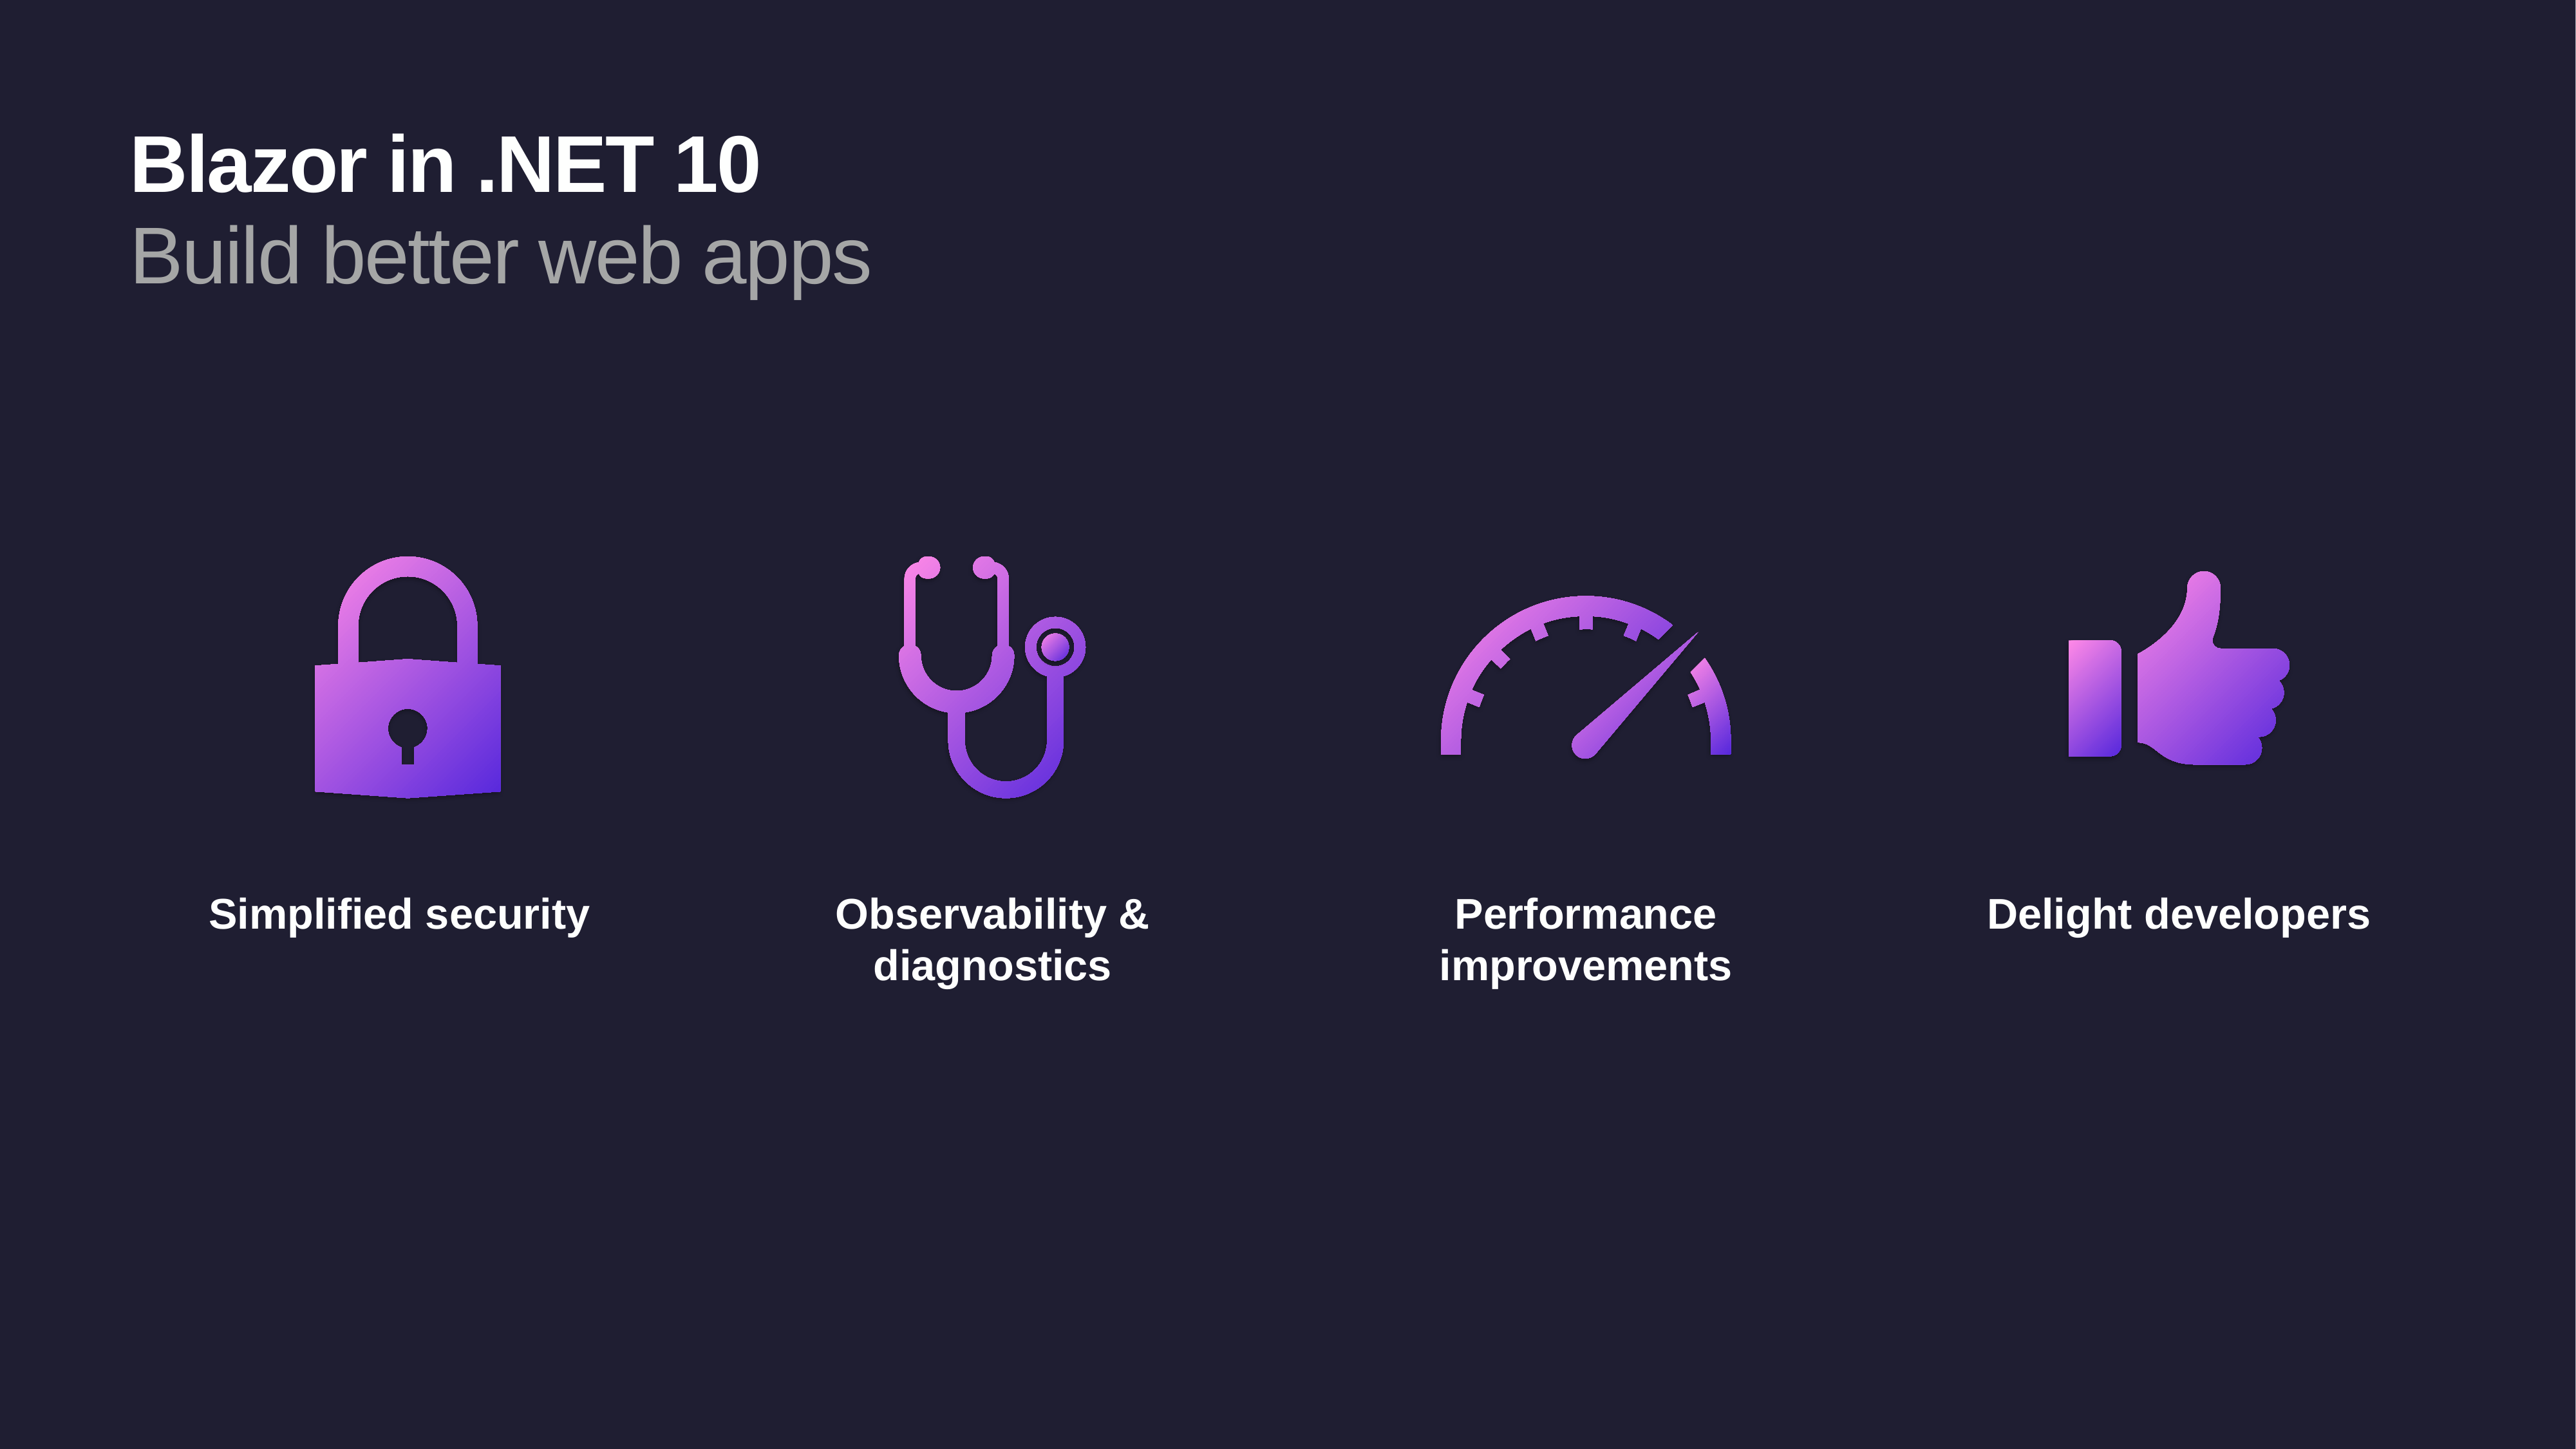

Blazor in .NET 10
Build better web apps

Simplified security
Observability & diagnostics
Performance improvements

Delight developers